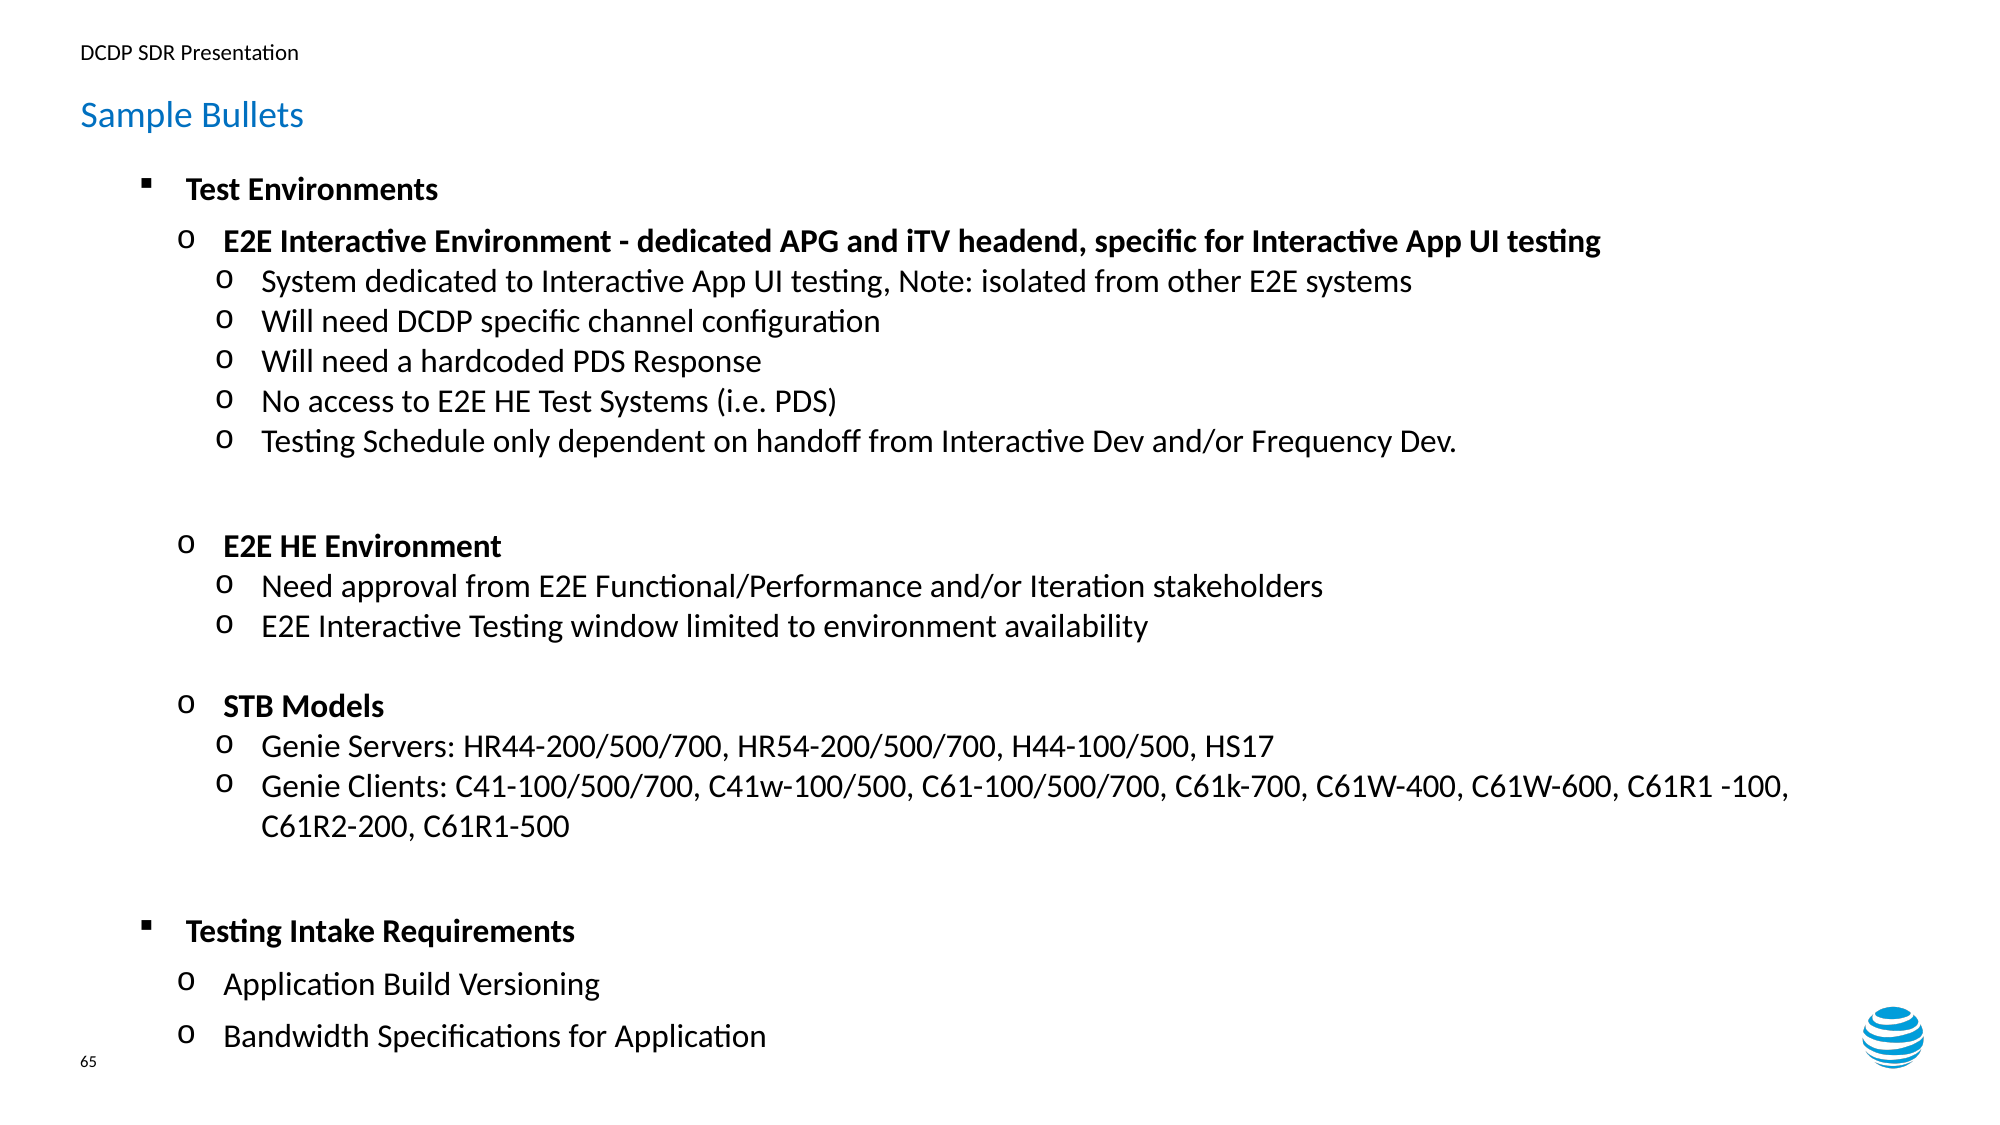

# Sample Bullets
Test Environments
E2E Interactive Environment - dedicated APG and iTV headend, specific for Interactive App UI testing
System dedicated to Interactive App UI testing, Note: isolated from other E2E systems
Will need DCDP specific channel configuration
Will need a hardcoded PDS Response
No access to E2E HE Test Systems (i.e. PDS)
Testing Schedule only dependent on handoff from Interactive Dev and/or Frequency Dev.

E2E HE Environment
Need approval from E2E Functional/Performance and/or Iteration stakeholders
E2E Interactive Testing window limited to environment availability

STB Models
Genie Servers: HR44-200/500/700, HR54-200/500/700, H44-100/500, HS17
Genie Clients: C41-100/500/700, C41w-100/500, C61-100/500/700, C61k-700, C61W-400, C61W-600, C61R1 -100, C61R2-200, C61R1-500

Testing Intake Requirements
Application Build Versioning
Bandwidth Specifications for Application

65